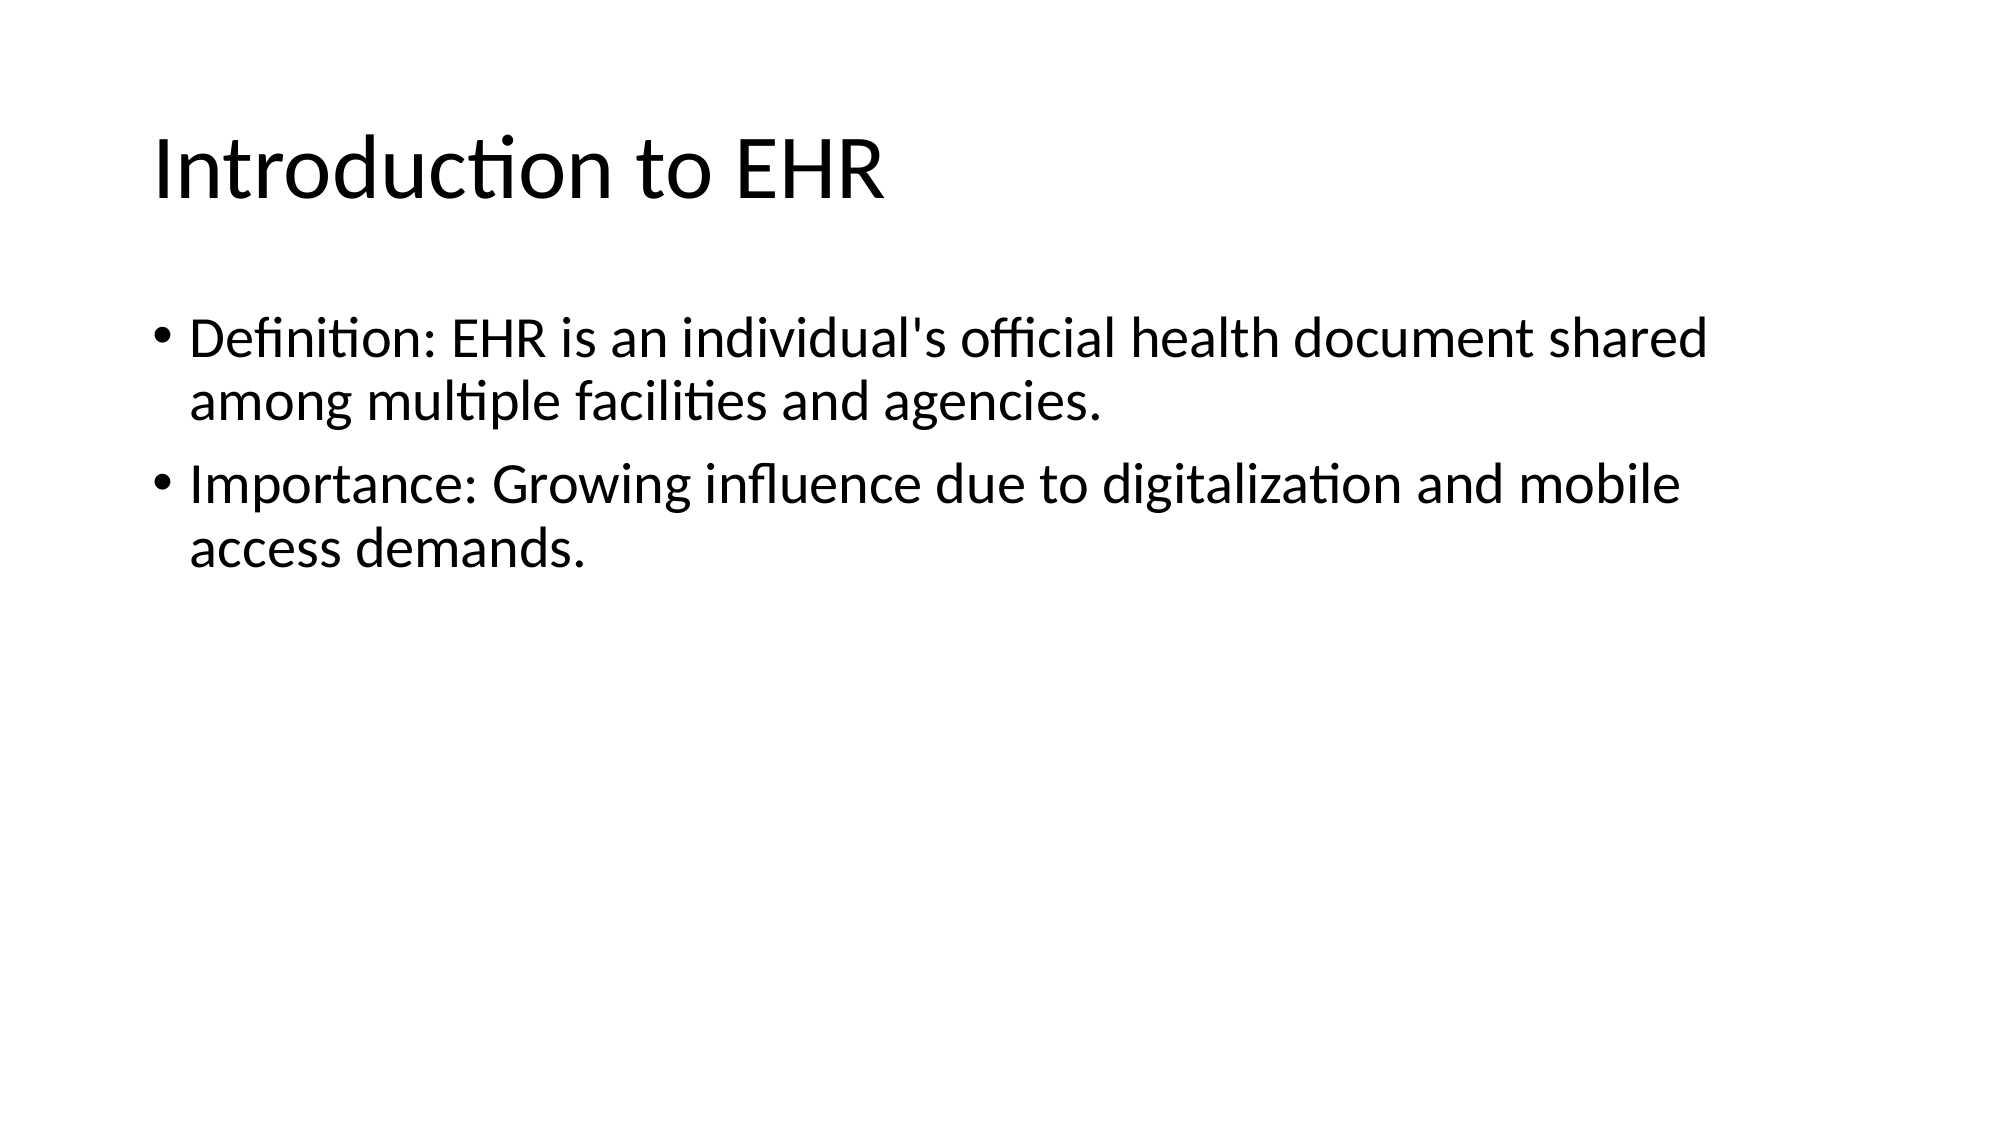

# Introduction to EHR
Definition: EHR is an individual's official health document shared among multiple facilities and agencies.
Importance: Growing influence due to digitalization and mobile access demands.